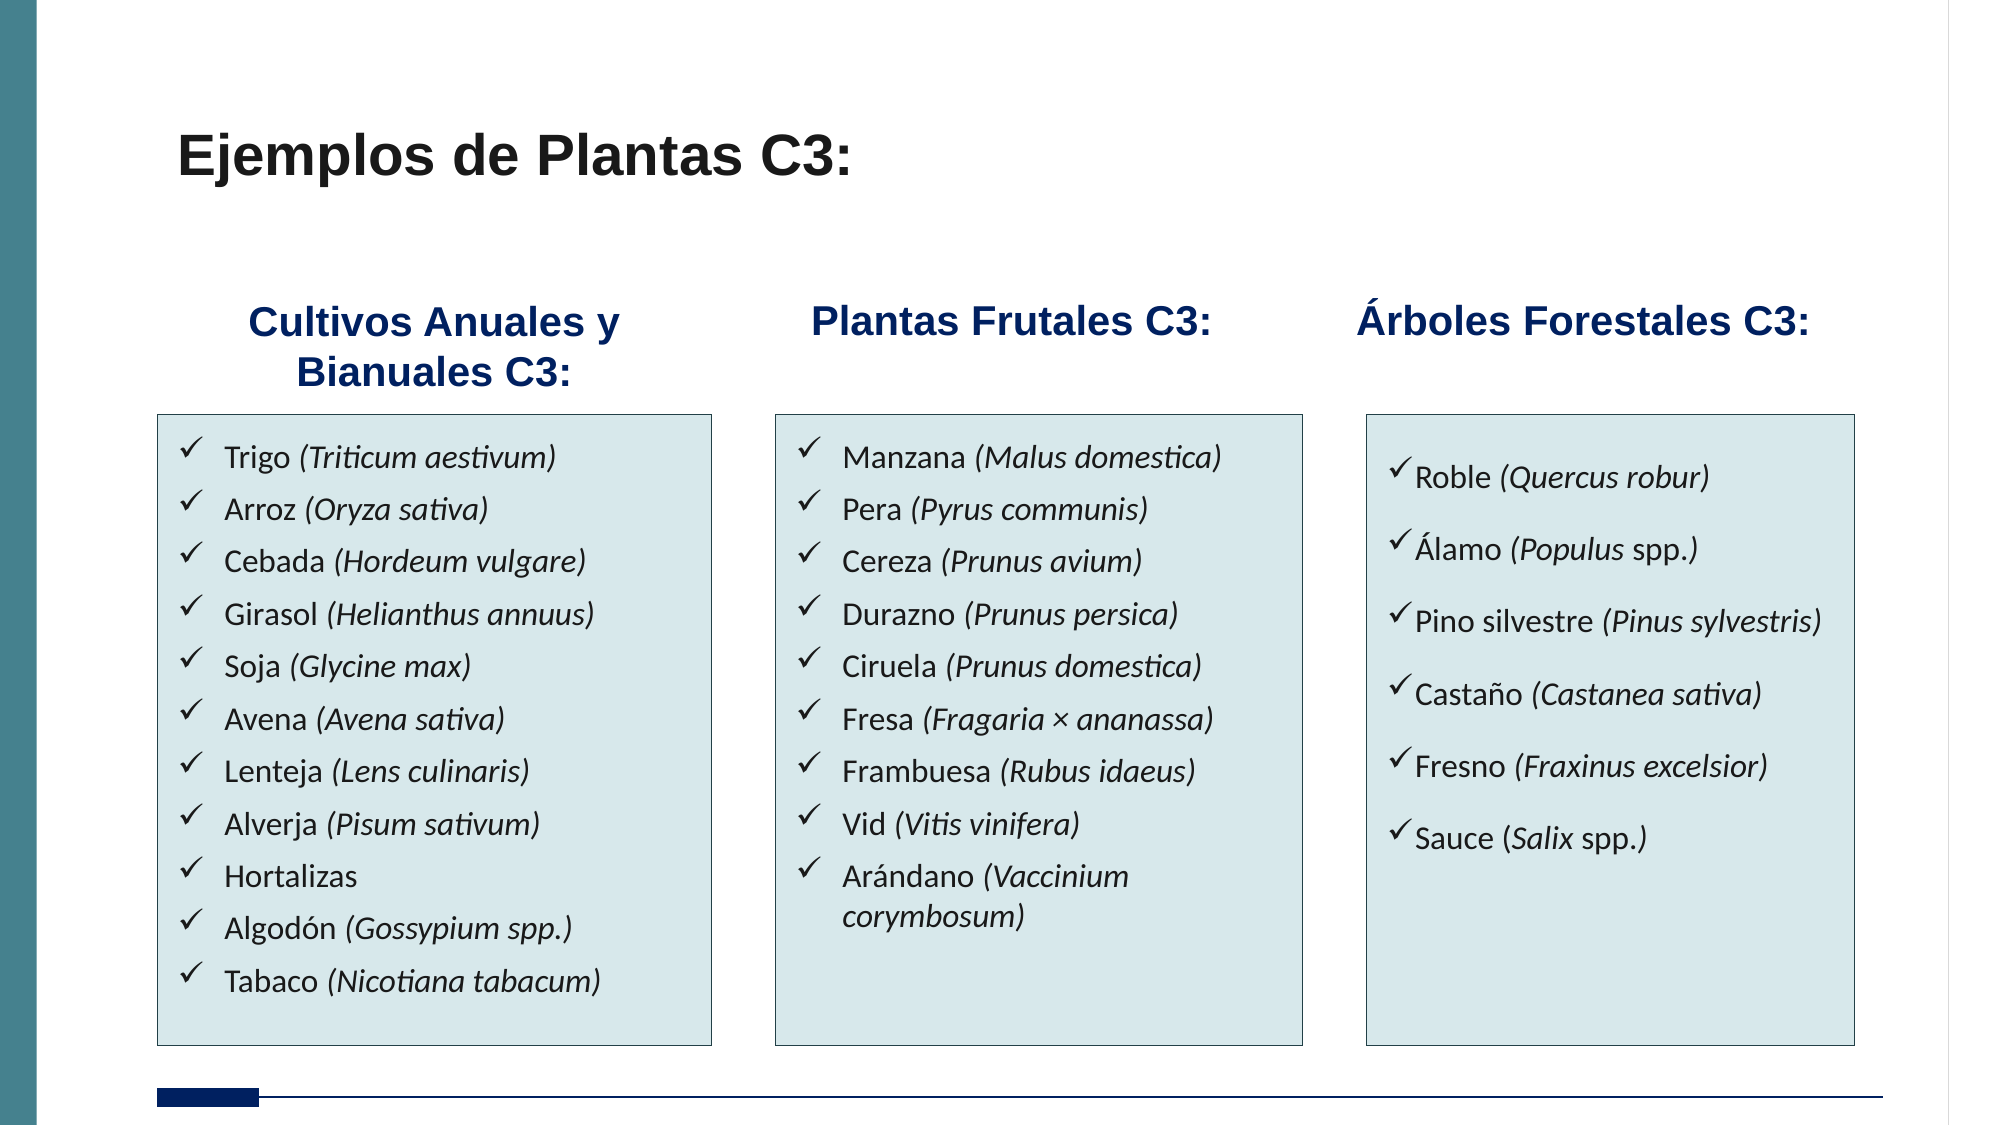

# Ejemplos de Plantas C3:
Cultivos Anuales y Bianuales C3:
Plantas Frutales C3:
 Árboles Forestales C3:
Roble (Quercus robur)
Álamo (Populus spp.)
Pino silvestre (Pinus sylvestris)
Castaño (Castanea sativa)
Fresno (Fraxinus excelsior)
Sauce (Salix spp.)
Manzana (Malus domestica)
Pera (Pyrus communis)
Cereza (Prunus avium)
Durazno (Prunus persica)
Ciruela (Prunus domestica)
Fresa (Fragaria × ananassa)
Frambuesa (Rubus idaeus)
Vid (Vitis vinifera)
Arándano (Vaccinium corymbosum)
Trigo (Triticum aestivum)
Arroz (Oryza sativa)
Cebada (Hordeum vulgare)
Girasol (Helianthus annuus)
Soja (Glycine max)
Avena (Avena sativa)
Lenteja (Lens culinaris)
Alverja (Pisum sativum)
Hortalizas
Algodón (Gossypium spp.)
Tabaco (Nicotiana tabacum)